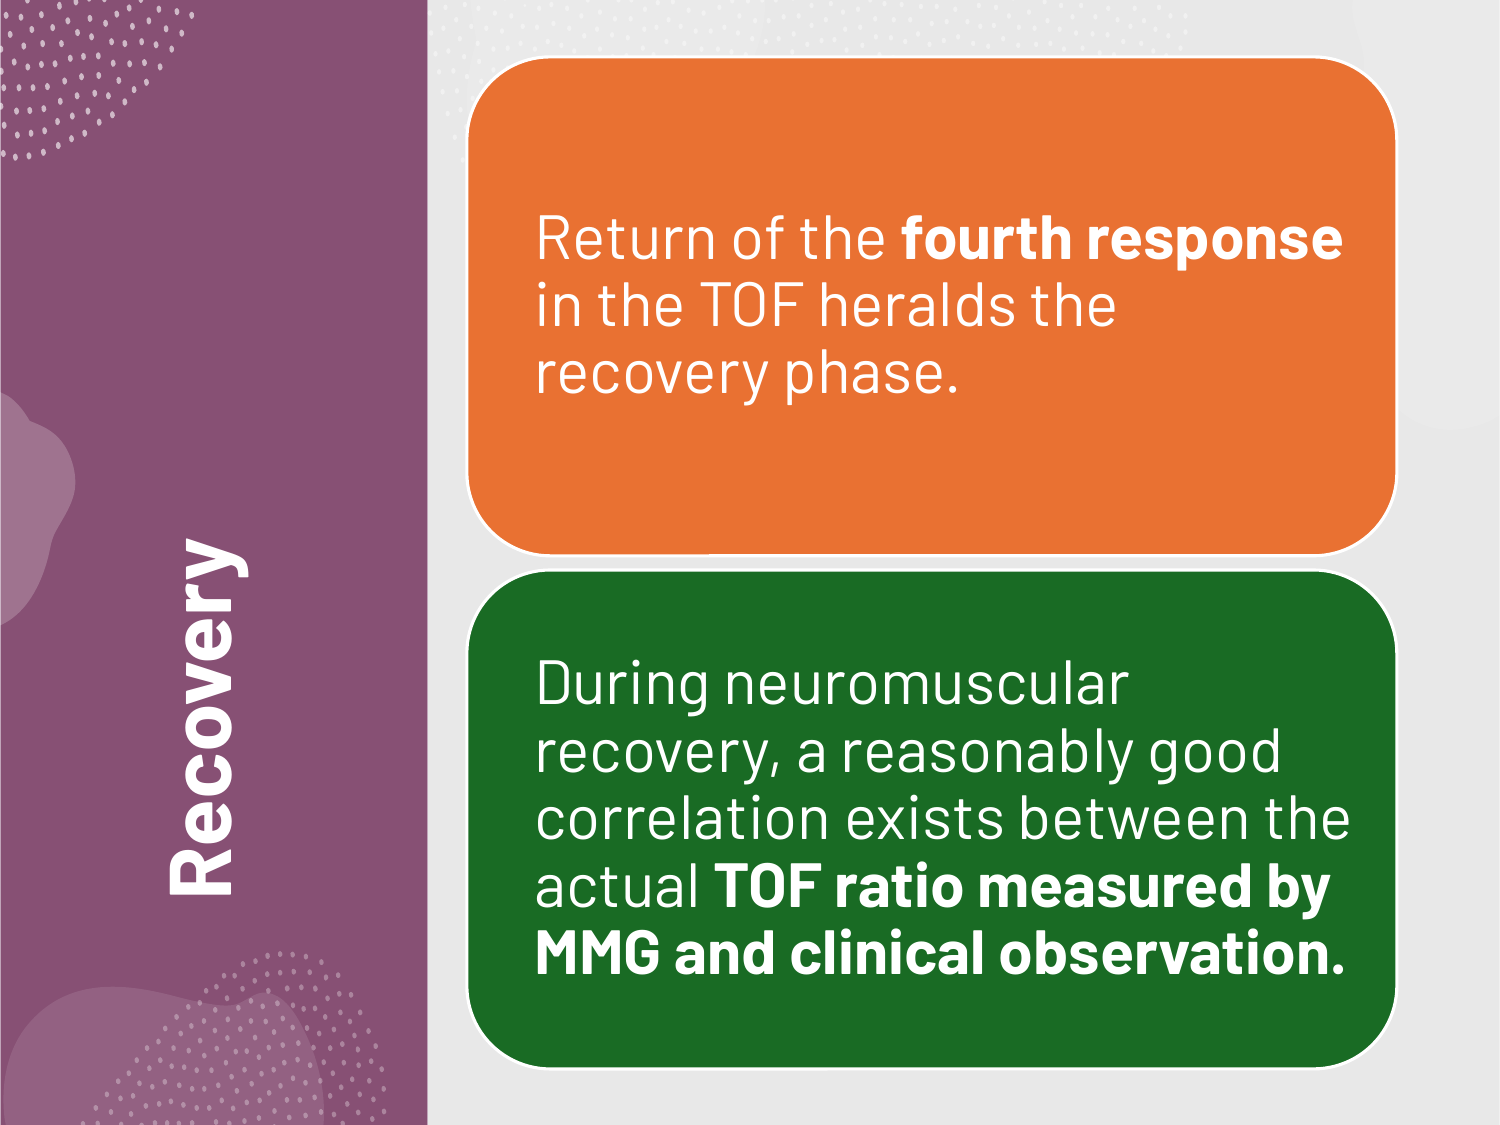

Return of the fourth response in the TOF heralds the recovery phase.
During neuromuscular recovery, a reasonably good correlation exists between the actual TOF ratio measured by MMG and clinical observation.
# Recovery